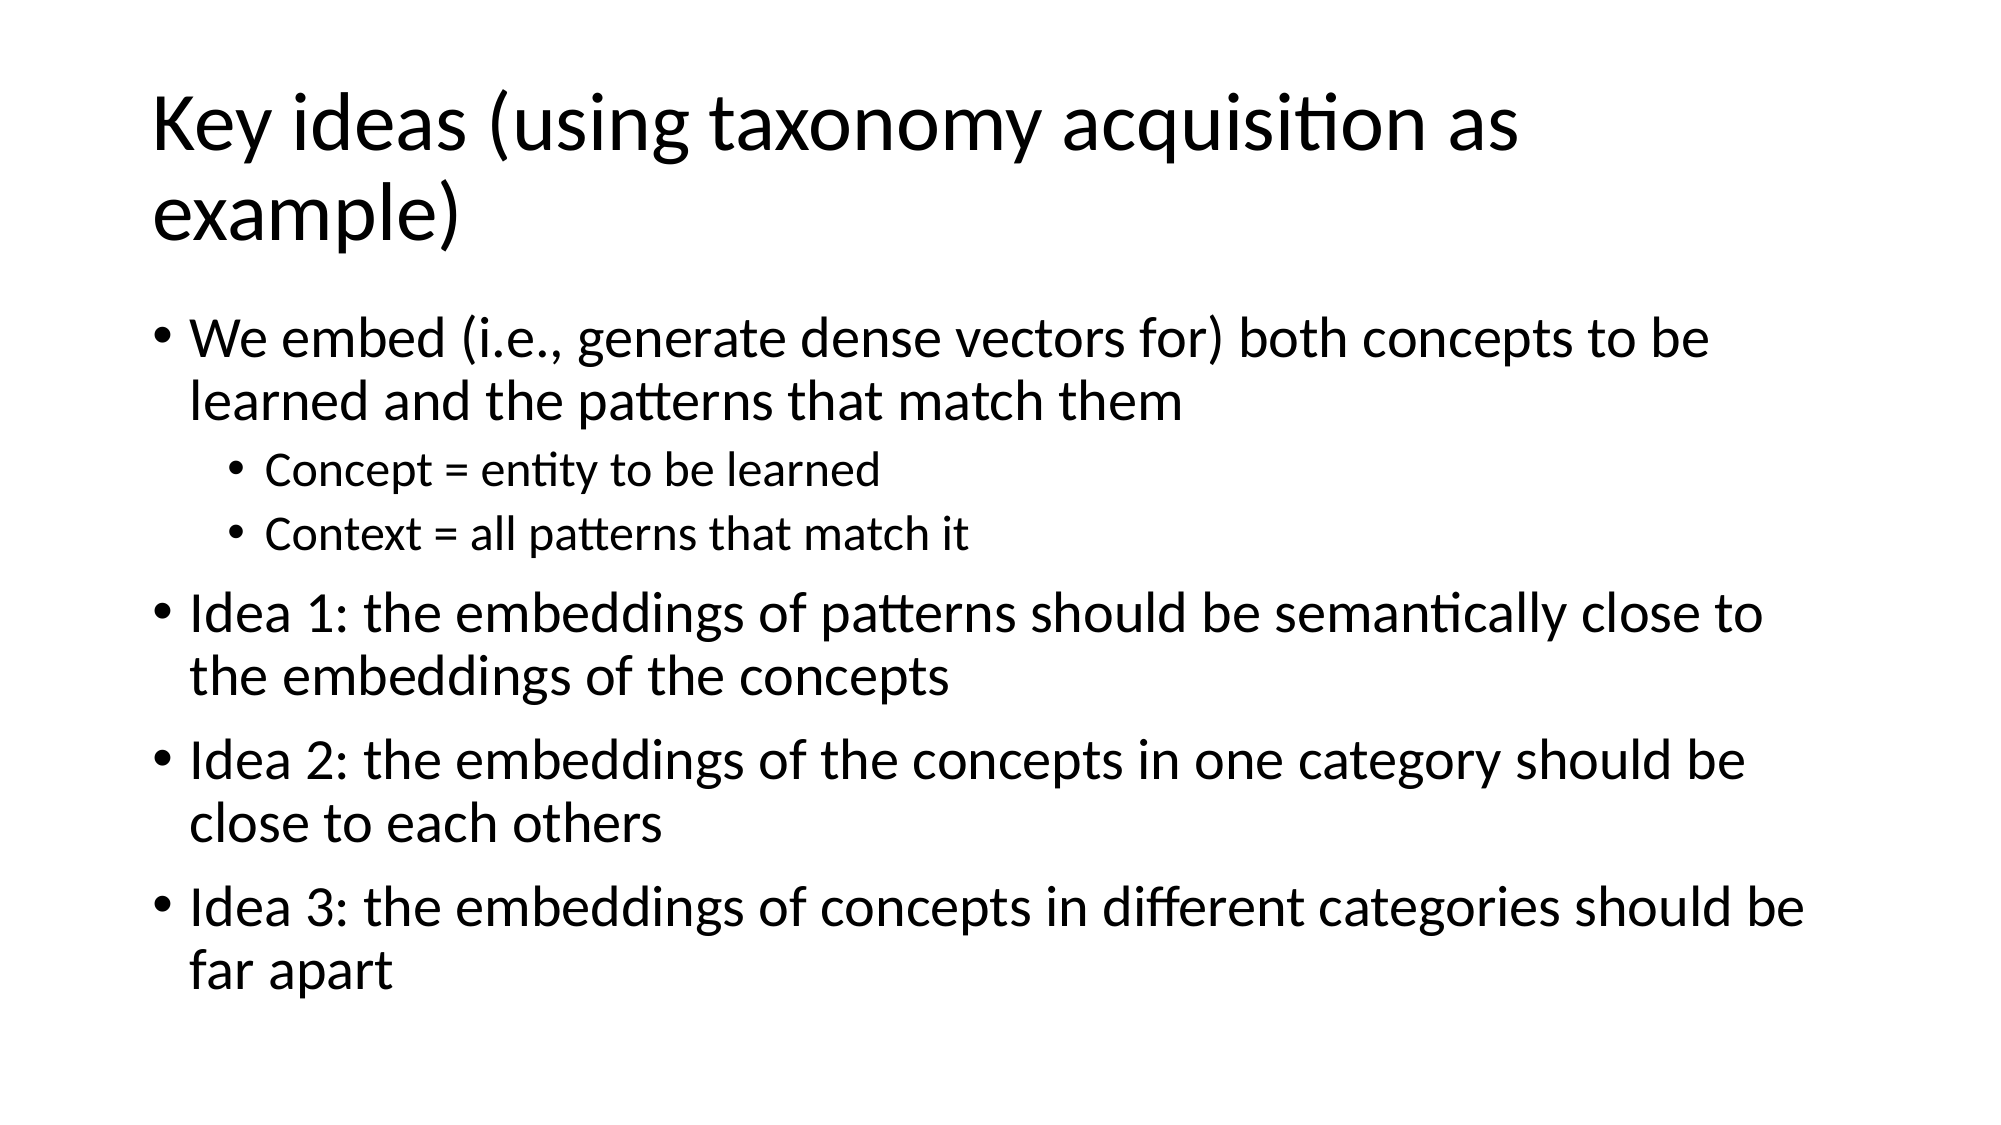

# Key ideas (using taxonomy acquisition as example)
We embed (i.e., generate dense vectors for) both concepts to be learned and the patterns that match them
Concept = entity to be learned
Context = all patterns that match it
Idea 1: the embeddings of patterns should be semantically close to the embeddings of the concepts
Idea 2: the embeddings of the concepts in one category should be close to each others
Idea 3: the embeddings of concepts in different categories should be far apart